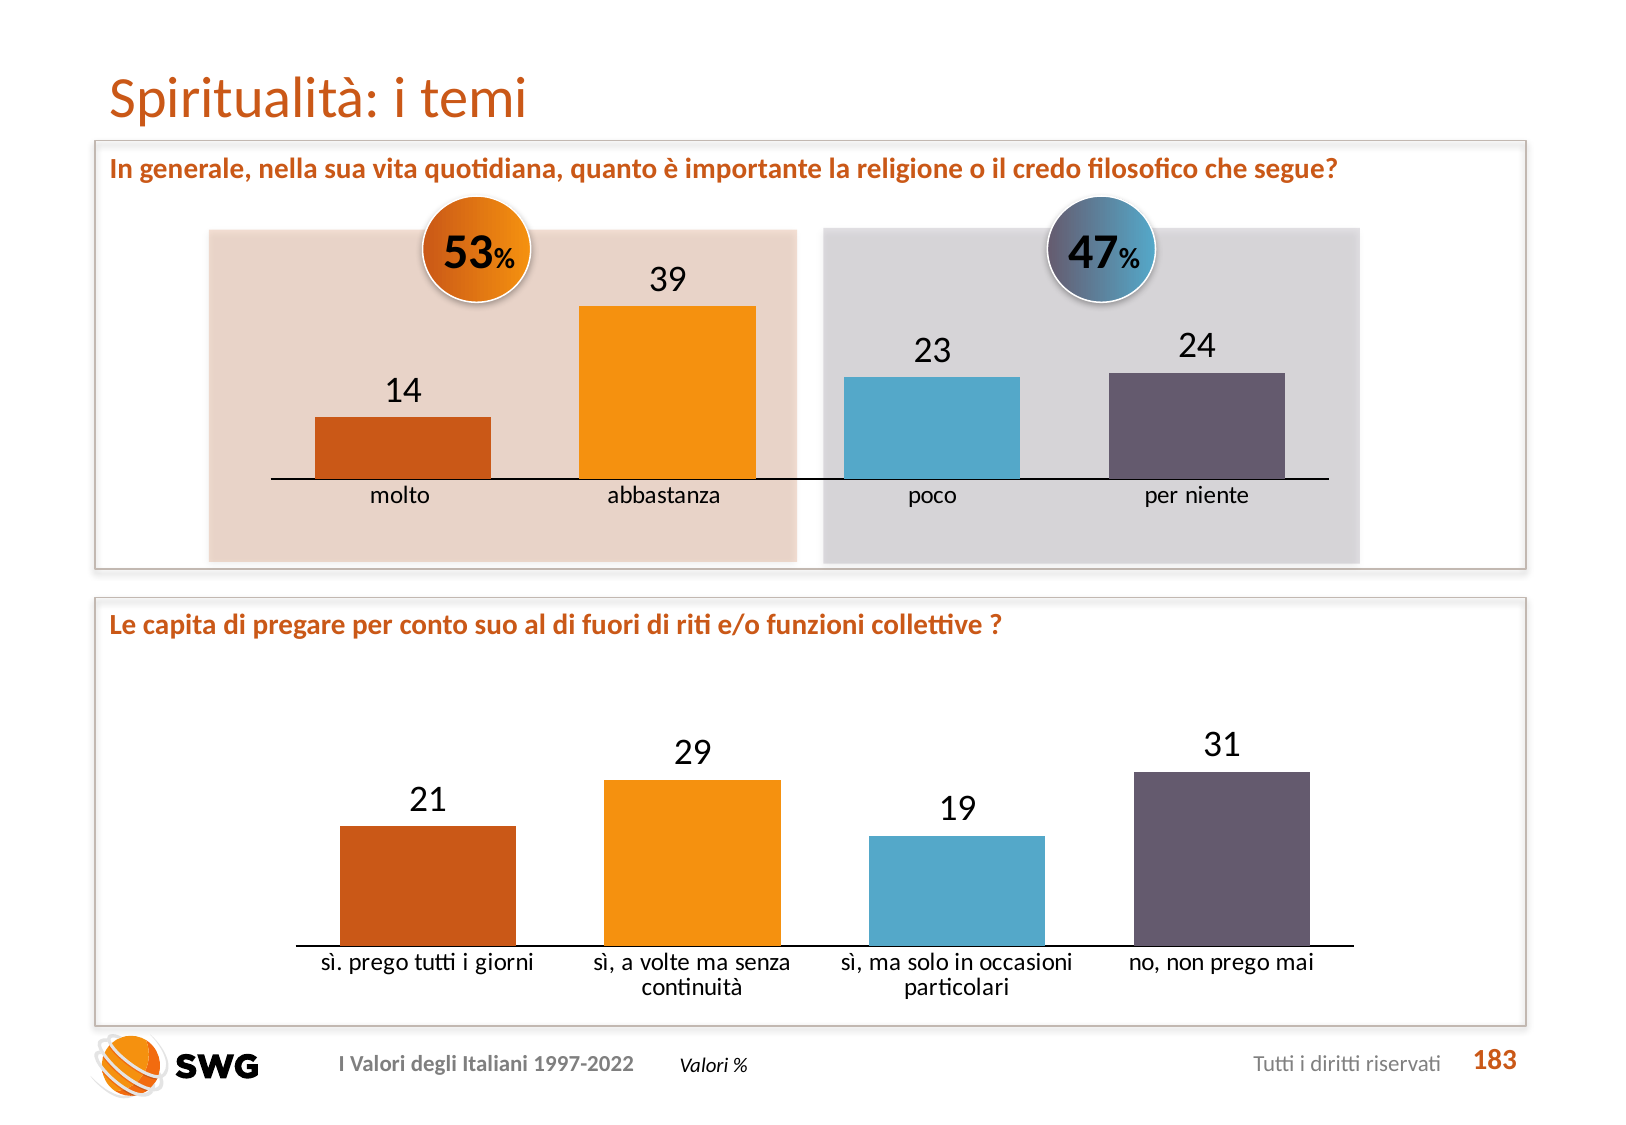

# Spiritualità: i temi

In generale, nella sua vita quotidiana, quanto è importante la religione o il credo filosofico che segue?

53%
47%

### Chart

| Category | Serie 1 |
|---|---|
| molto  | 14.0 |
| abbastanza  | 39.0 |
| poco | 23.0 |
| per niente | 24.0 |

Le capita di pregare per conto suo al di fuori di riti e/o funzioni collettive ?

### Chart

| Category | Serie 1 |
|---|---|
| sì. prego tutti i giorni | 21.0 |
| sì, a volte ma senza continuità | 29.1 |
| sì, ma solo in occasioni particolari | 19.3 |
| no, non prego mai | 30.5 |
183
Valori %